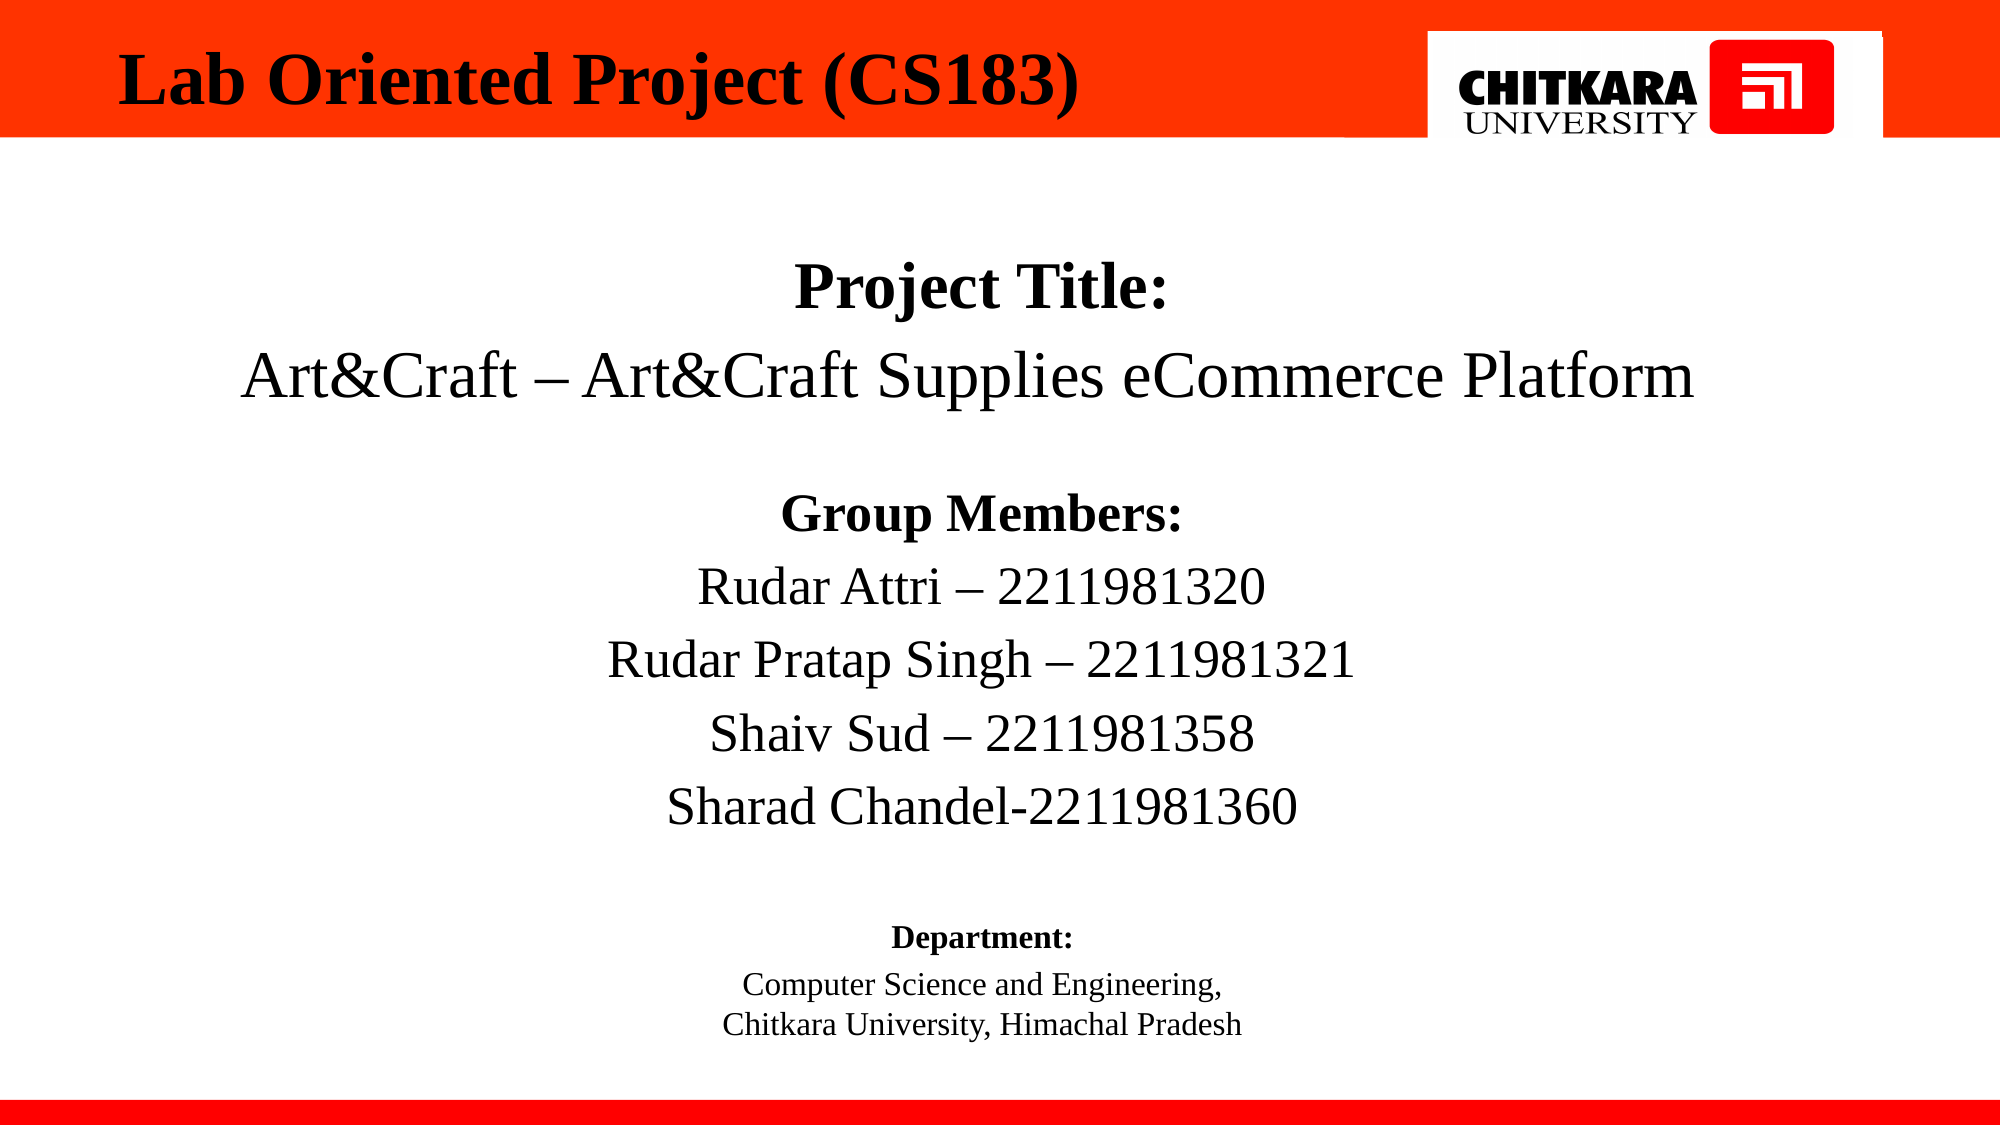

# Lab Oriented Project (CS183)

Project Title:
Art&Craft – Art&Craft Supplies eCommerce Platform

Group Members:
Rudar Attri – 2211981320
Rudar Pratap Singh – 2211981321
Shaiv Sud – 2211981358
Sharad Chandel-2211981360

Department:
Computer Science and Engineering,
Chitkara University, Himachal Pradesh